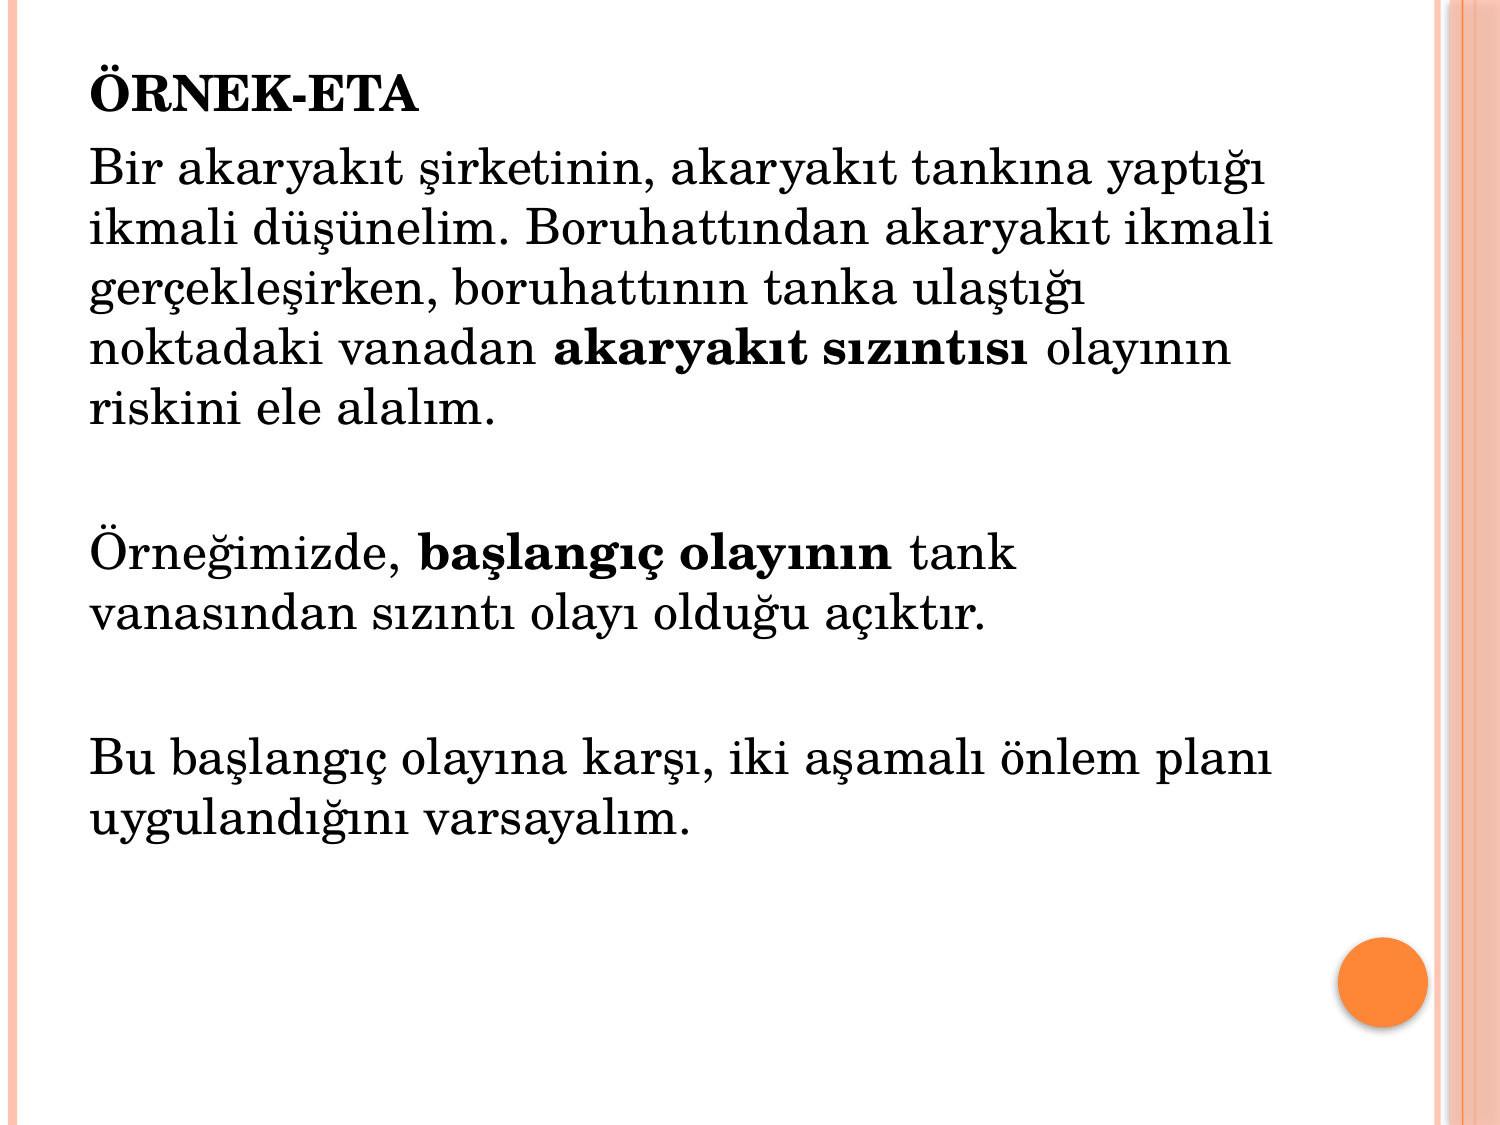

ÖRNEK-ETA
Bir akaryakıt şirketinin, akaryakıt tankına yaptığı ikmali düşünelim. Boruhattından akaryakıt ikmali gerçekleşirken, boruhattının tanka ulaştığı noktadaki vanadan akaryakıt sızıntısı olayının riskini ele alalım.

Örneğimizde, başlangıç olayının tank vanasından sızıntı olayı olduğu açıktır.

Bu başlangıç olayına karşı, iki aşamalı önlem planı uygulandığını varsayalım.